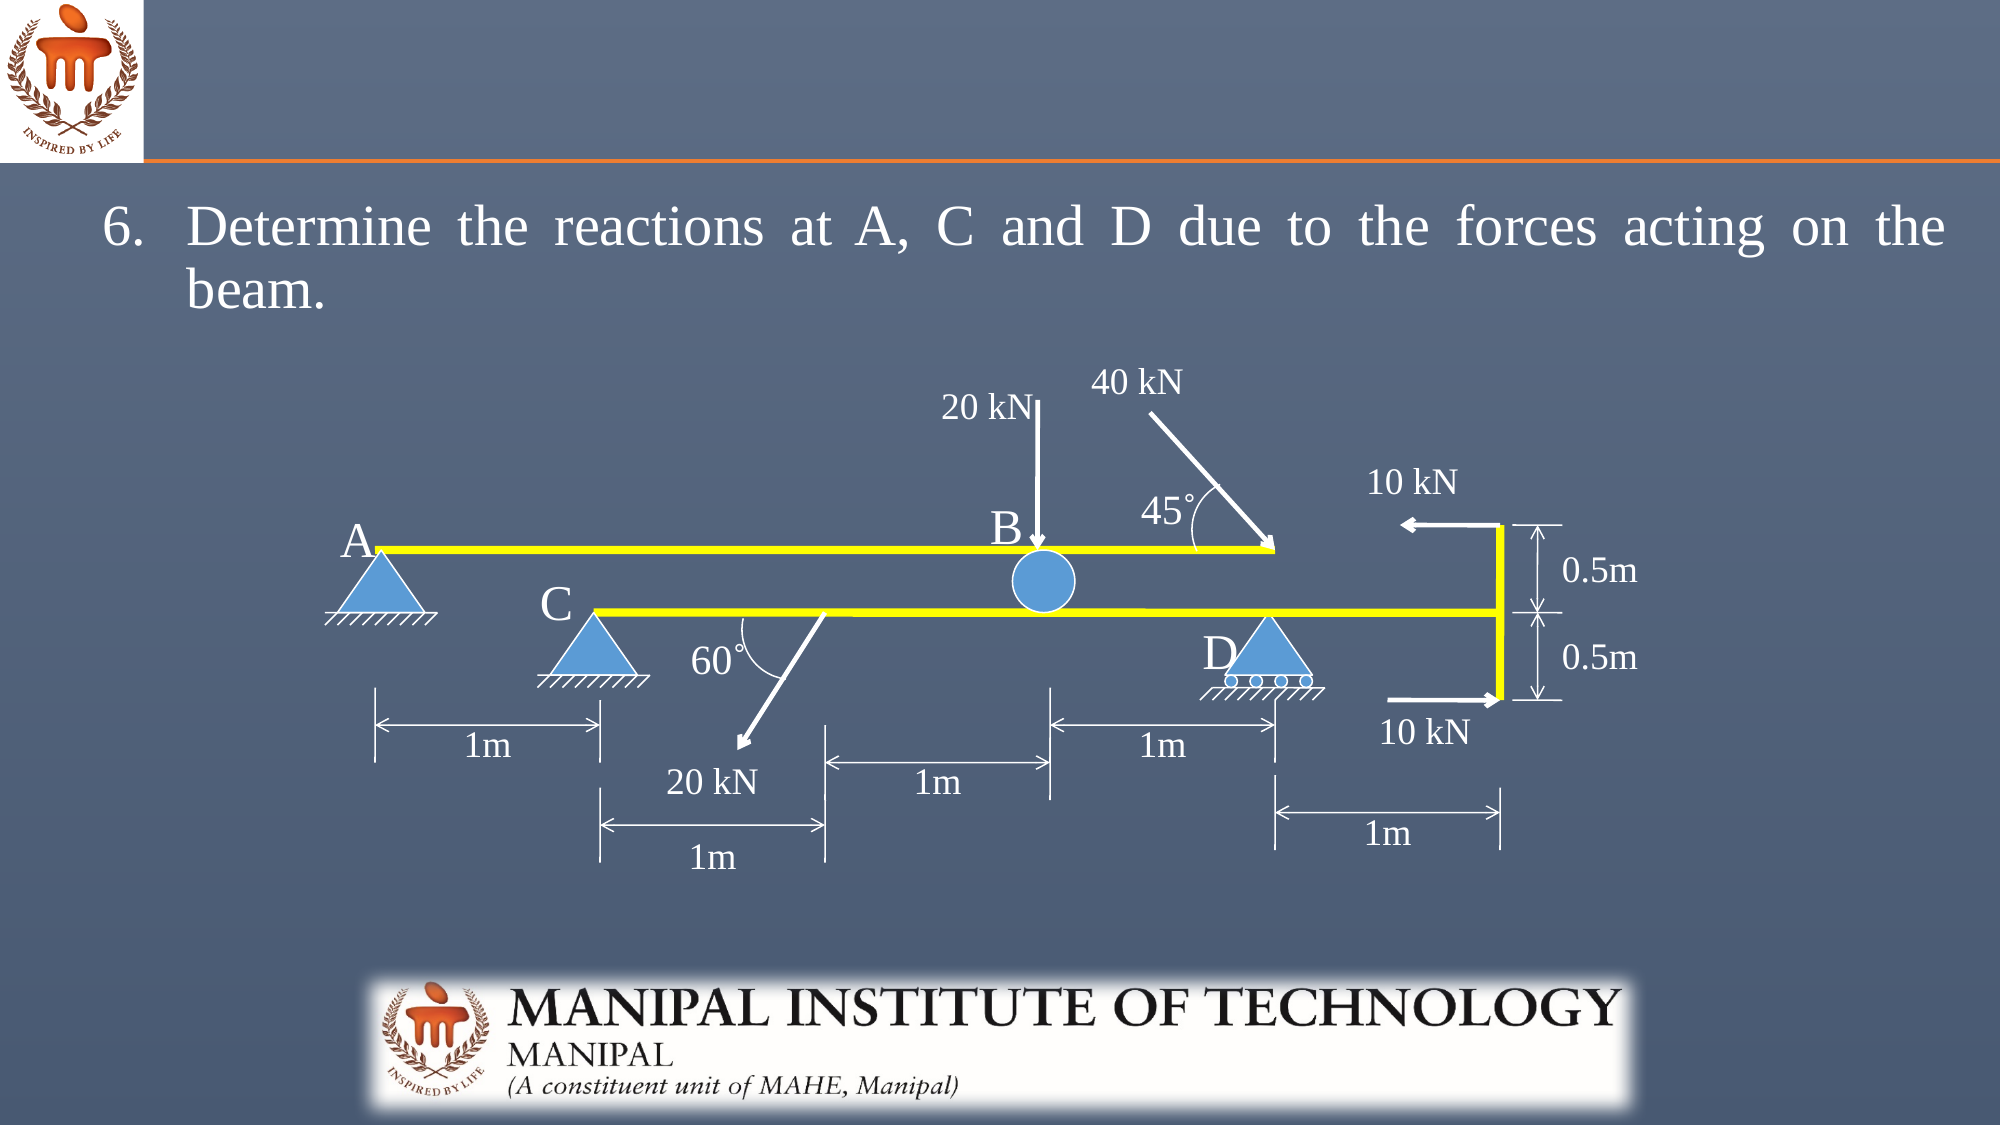

Determine the reactions at A, C and D due to the forces acting on the beam.
40 kN
20 kN
10 kN
45˚

B
A
0.5m

C

D

60˚
0.5m

10 kN
1m
1m
20 kN
1m
1m
1m